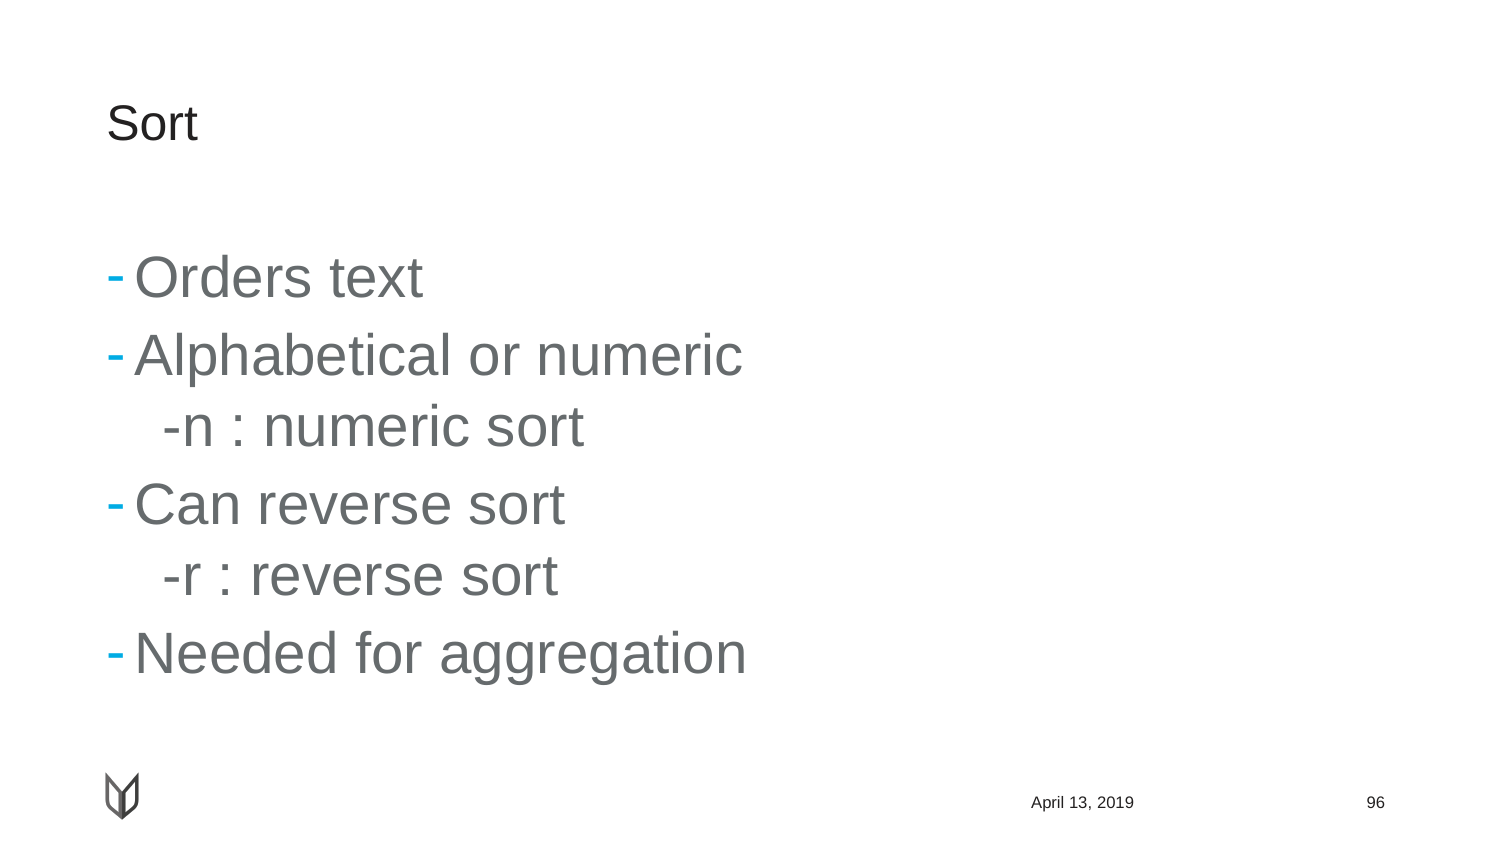

# Sort
Orders text
Alphabetical or numeric
-n : numeric sort
Can reverse sort
-r : reverse sort
Needed for aggregation

April 13, 2019
96